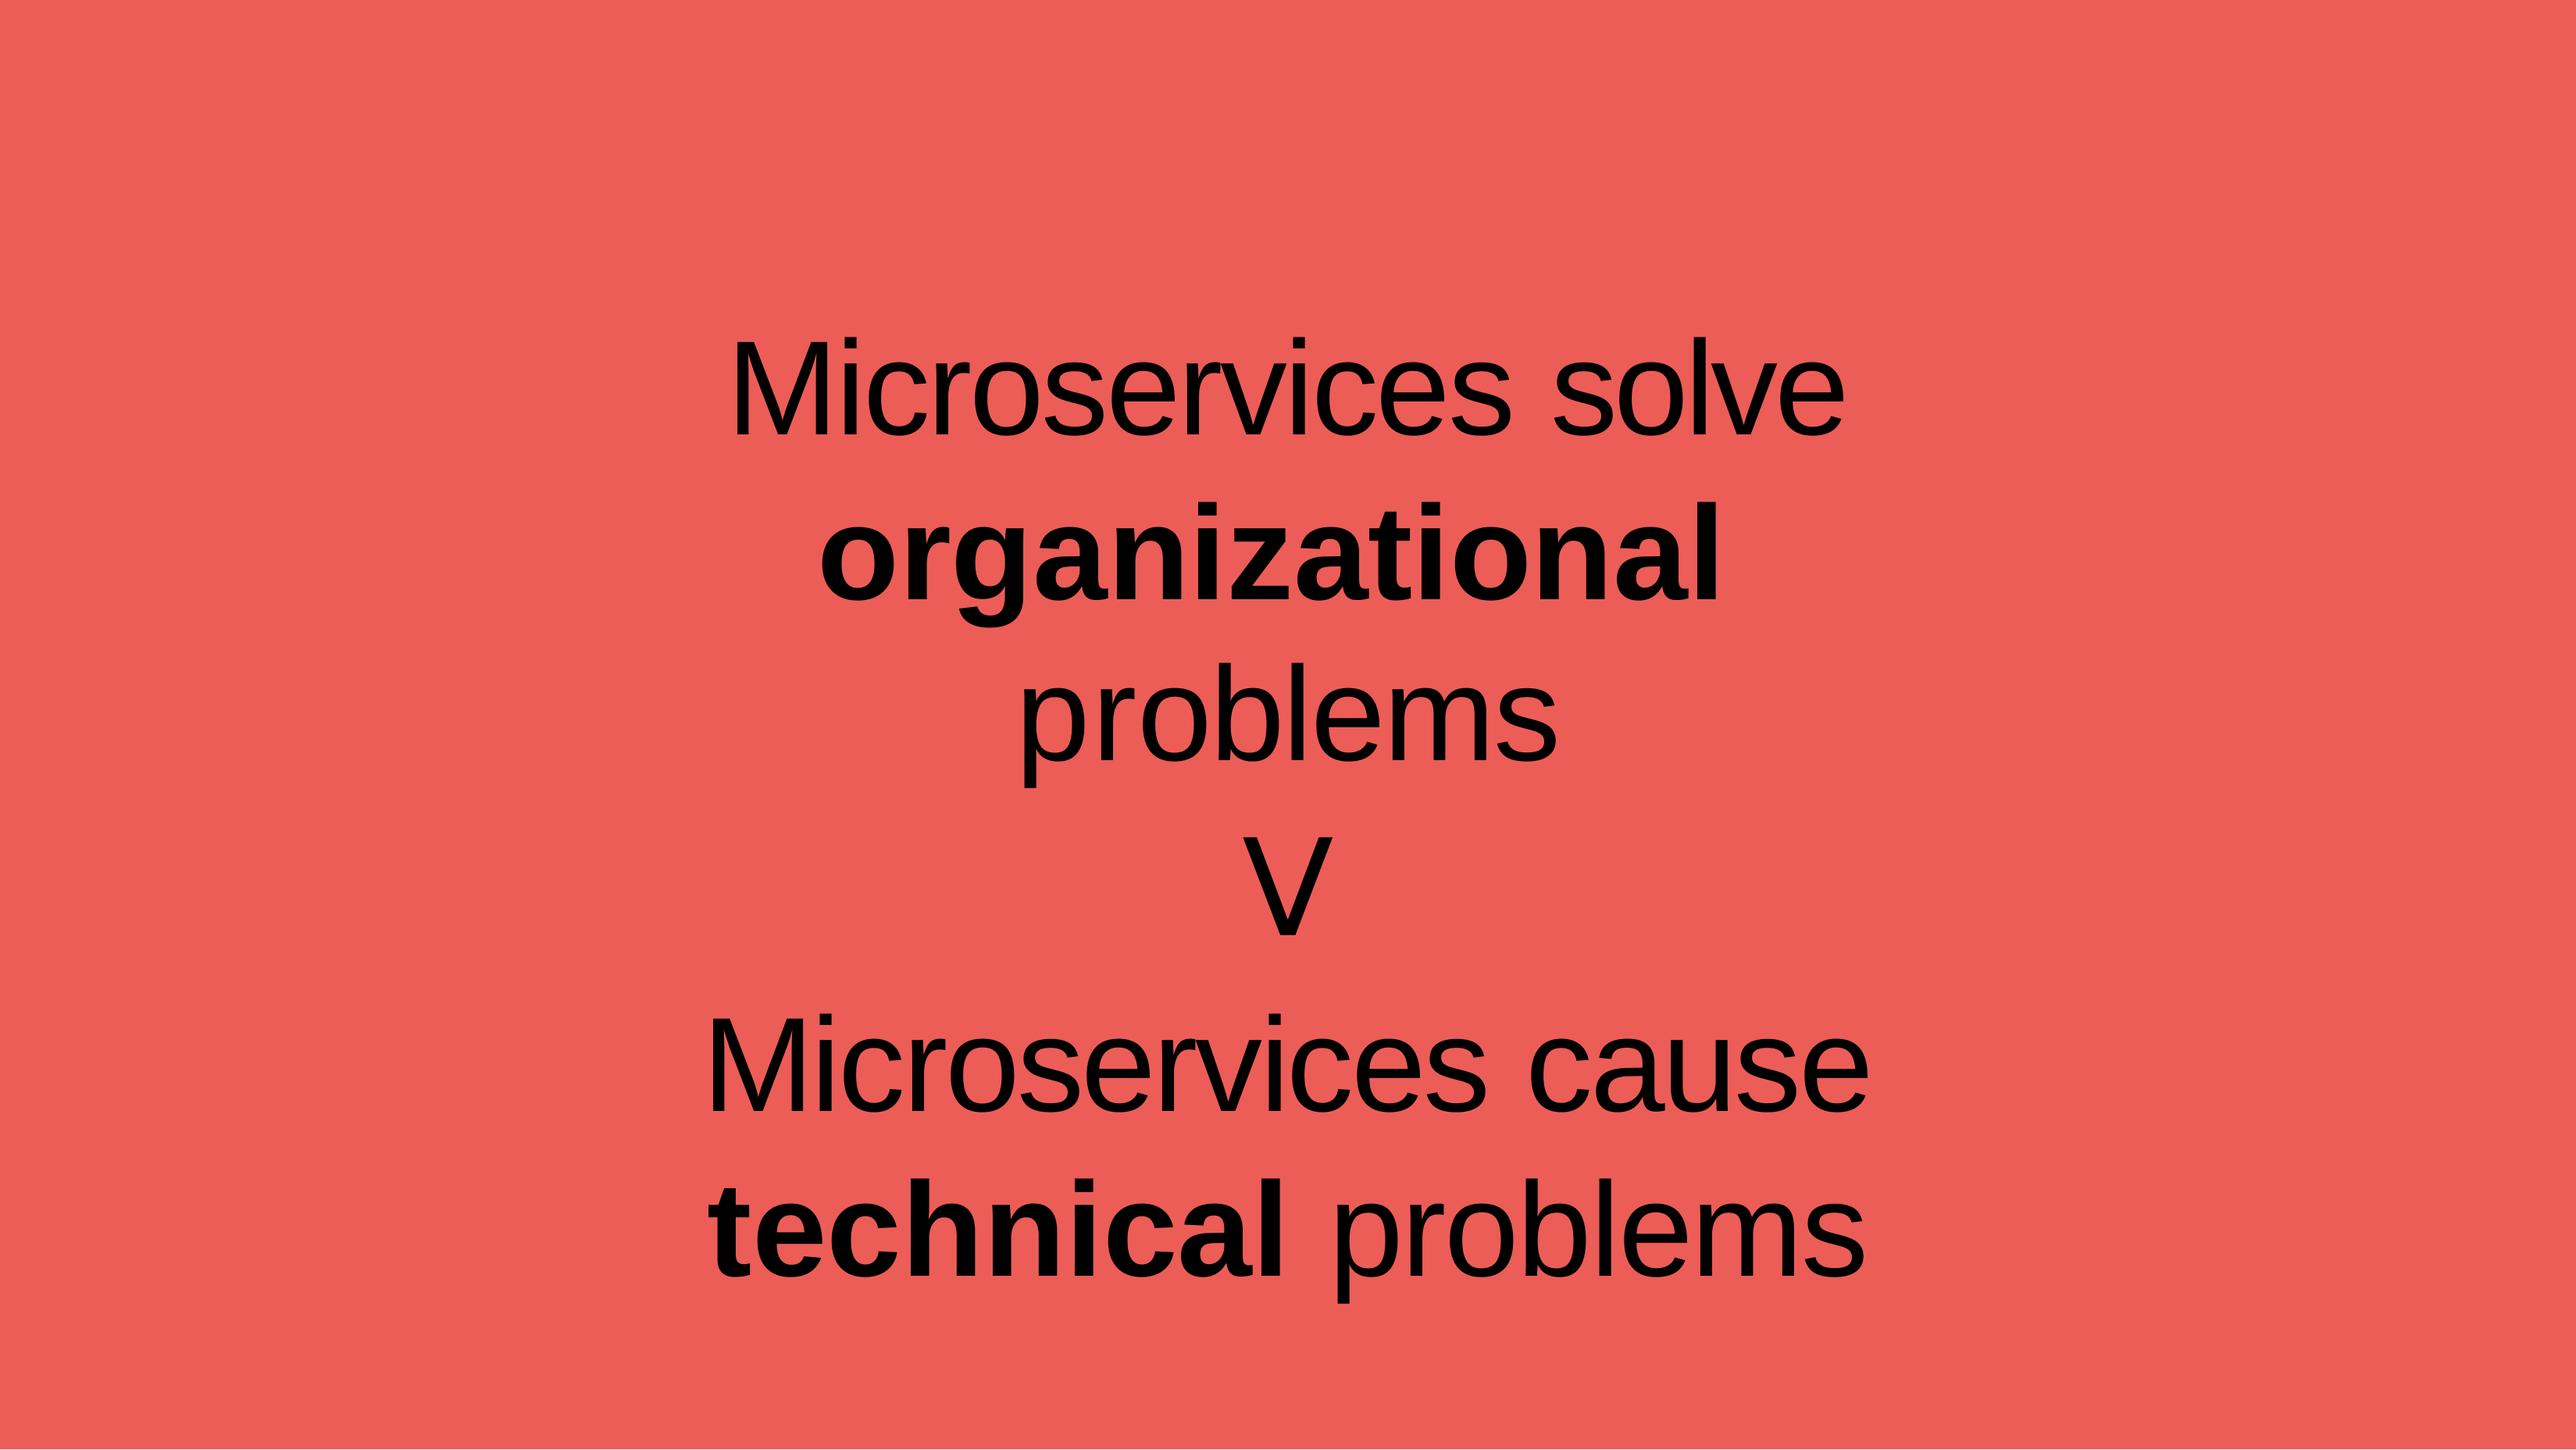

Microservices	solve
organizational	problems
V
Microservices	cause
technical	problems